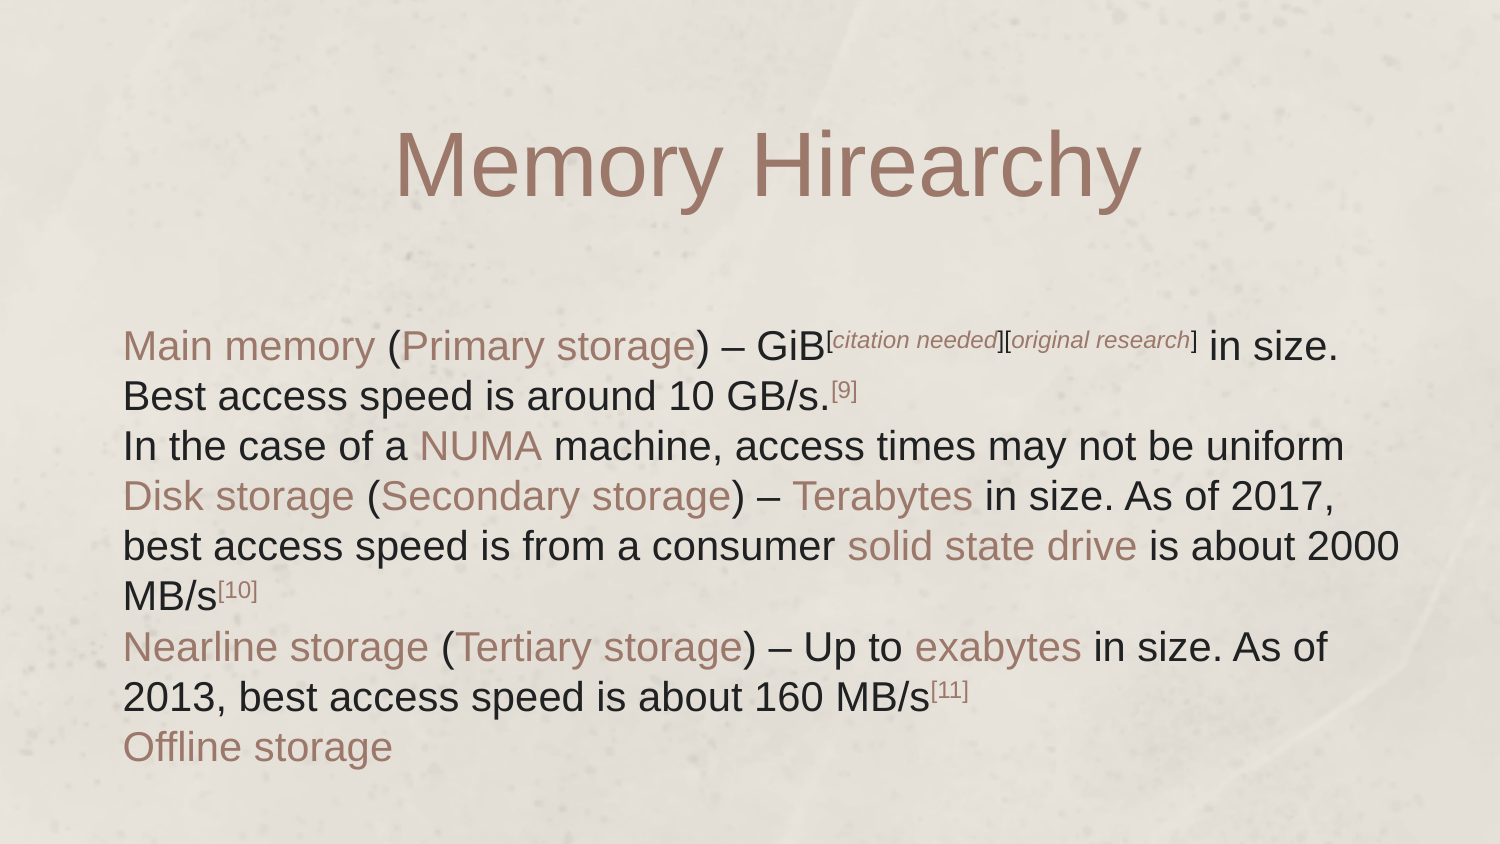

# Memory Hirearchy
Main memory (Primary storage) – GiB[citation needed][original research] in size.
Best access speed is around 10 GB/s.[9]
In the case of a NUMA machine, access times may not be uniform
Disk storage (Secondary storage) – Terabytes in size. As of 2017, best access speed is from a consumer solid state drive is about 2000 MB/s[10]
Nearline storage (Tertiary storage) – Up to exabytes in size. As of 2013, best access speed is about 160 MB/s[11]
Offline storage